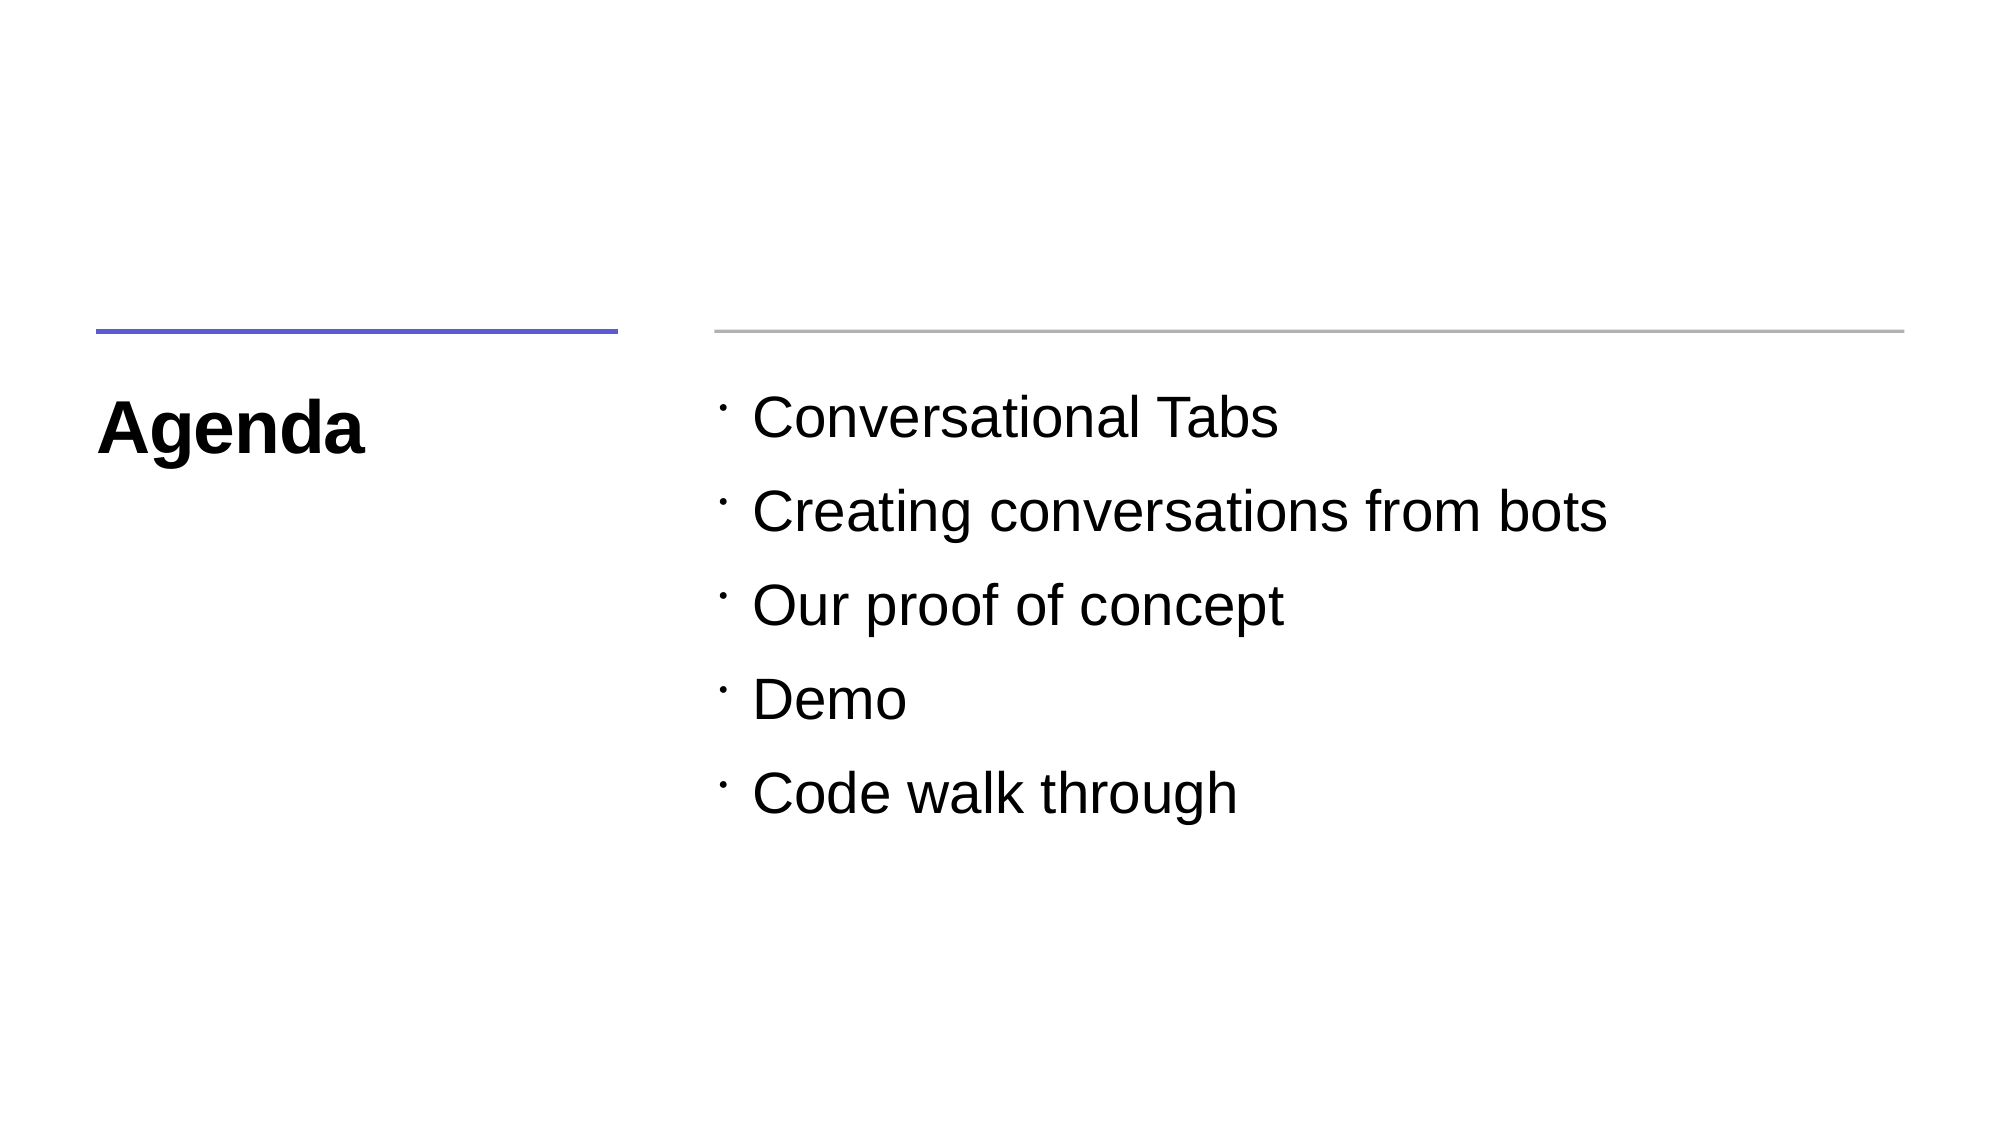

# Agenda
Conversational Tabs
Creating conversations from bots
Our proof of concept
Demo
Code walk through